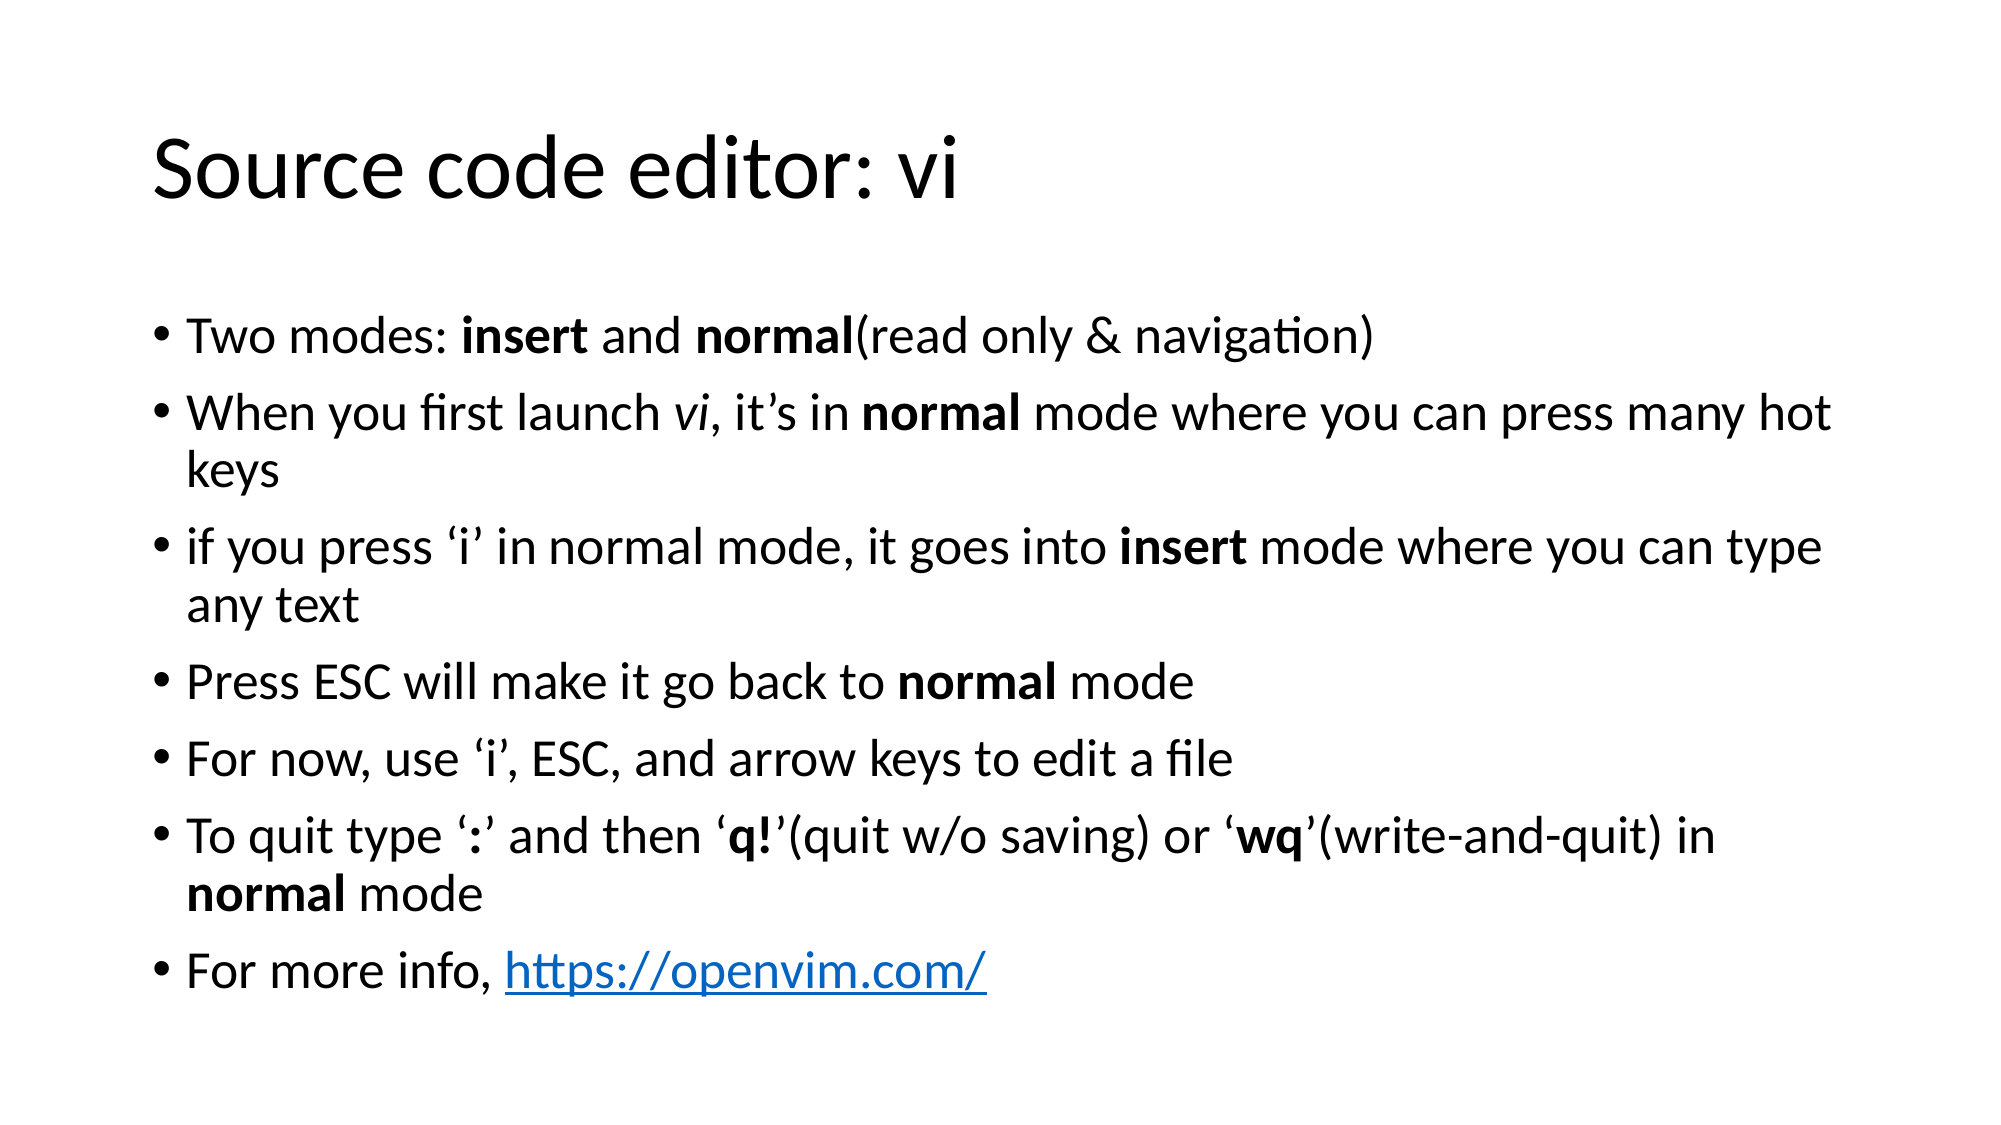

# Source code editor: vi
Two modes: insert and normal(read only & navigation)
When you first launch vi, it’s in normal mode where you can press many hot keys
if you press ‘i’ in normal mode, it goes into insert mode where you can type any text
Press ESC will make it go back to normal mode
For now, use ‘i’, ESC, and arrow keys to edit a file
To quit type ‘:’ and then ‘q!’(quit w/o saving) or ‘wq’(write-and-quit) in normal mode
For more info, https://openvim.com/